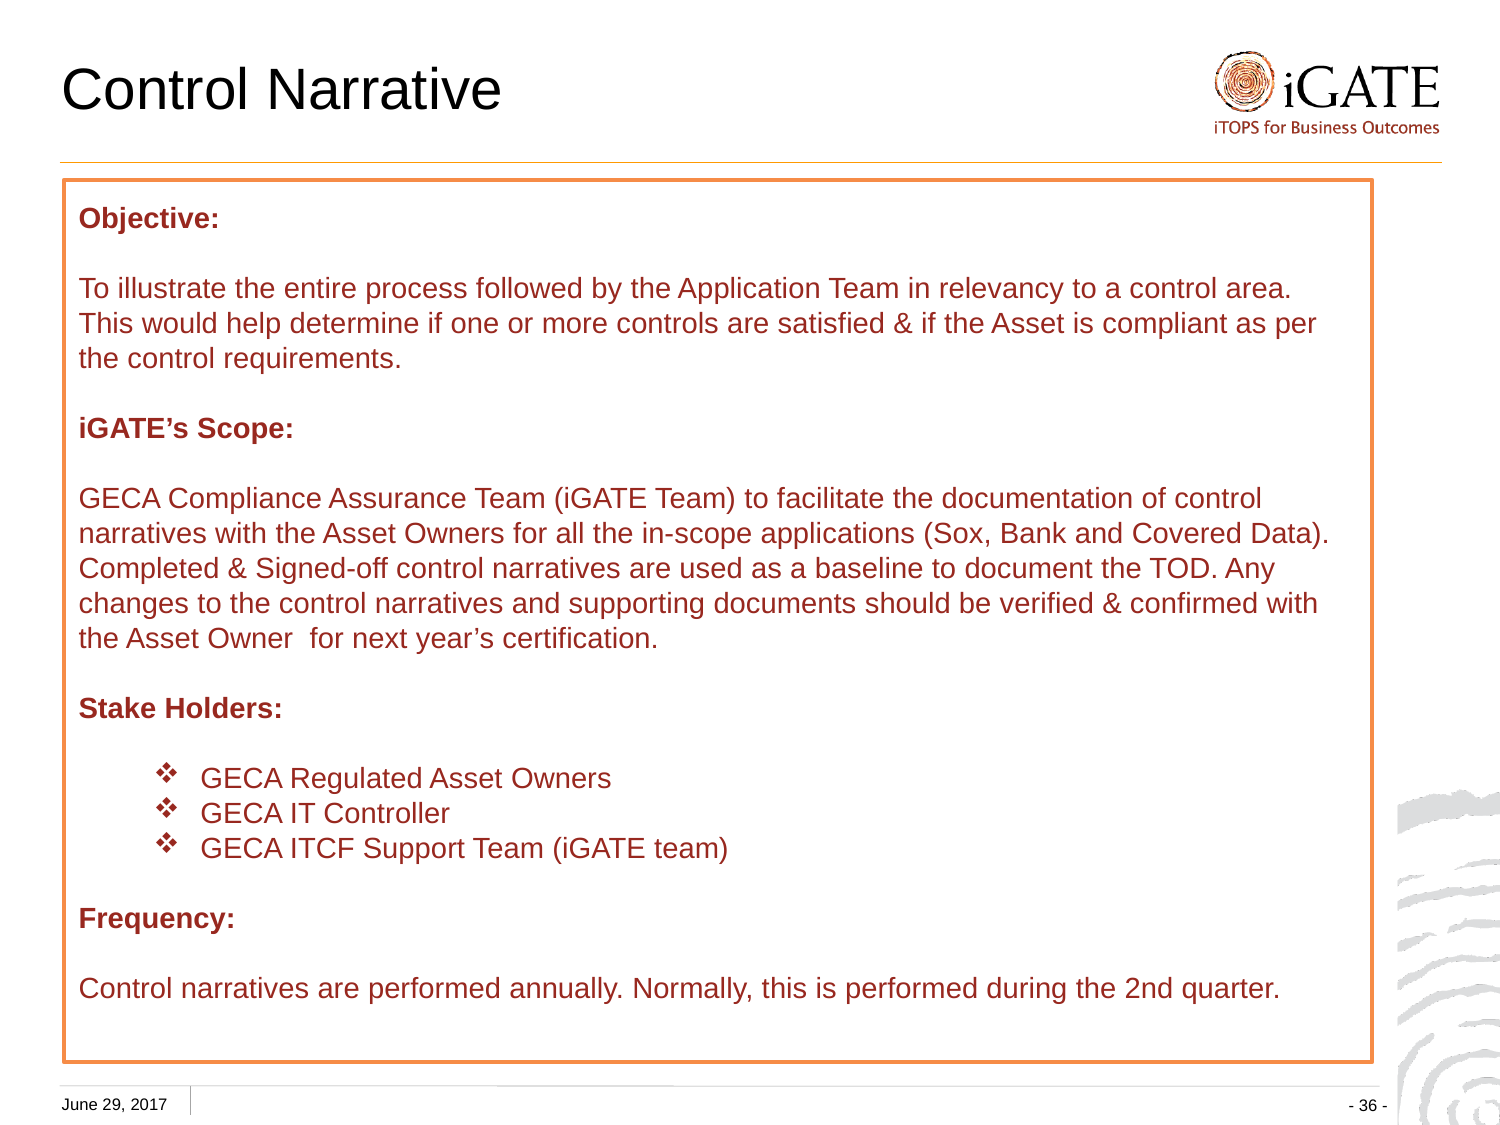

# Control Narrative

Objective:

To illustrate the entire process followed by the Application Team in relevancy to a control area.  This would help determine if one or more controls are satisfied & if the Asset is compliant as per the control requirements.

iGATE’s Scope:

GECA Compliance Assurance Team (iGATE Team) to facilitate the documentation of control narratives with the Asset Owners for all the in-scope applications (Sox, Bank and Covered Data). Completed & Signed-off control narratives are used as a baseline to document the TOD. Any changes to the control narratives and supporting documents should be verified & confirmed with the Asset Owner  for next year’s certification.

Stake Holders:

GECA Regulated Asset Owners
GECA IT Controller
GECA ITCF Support Team (iGATE team)

Frequency:

Control narratives are performed annually. Normally, this is performed during the 2nd quarter.